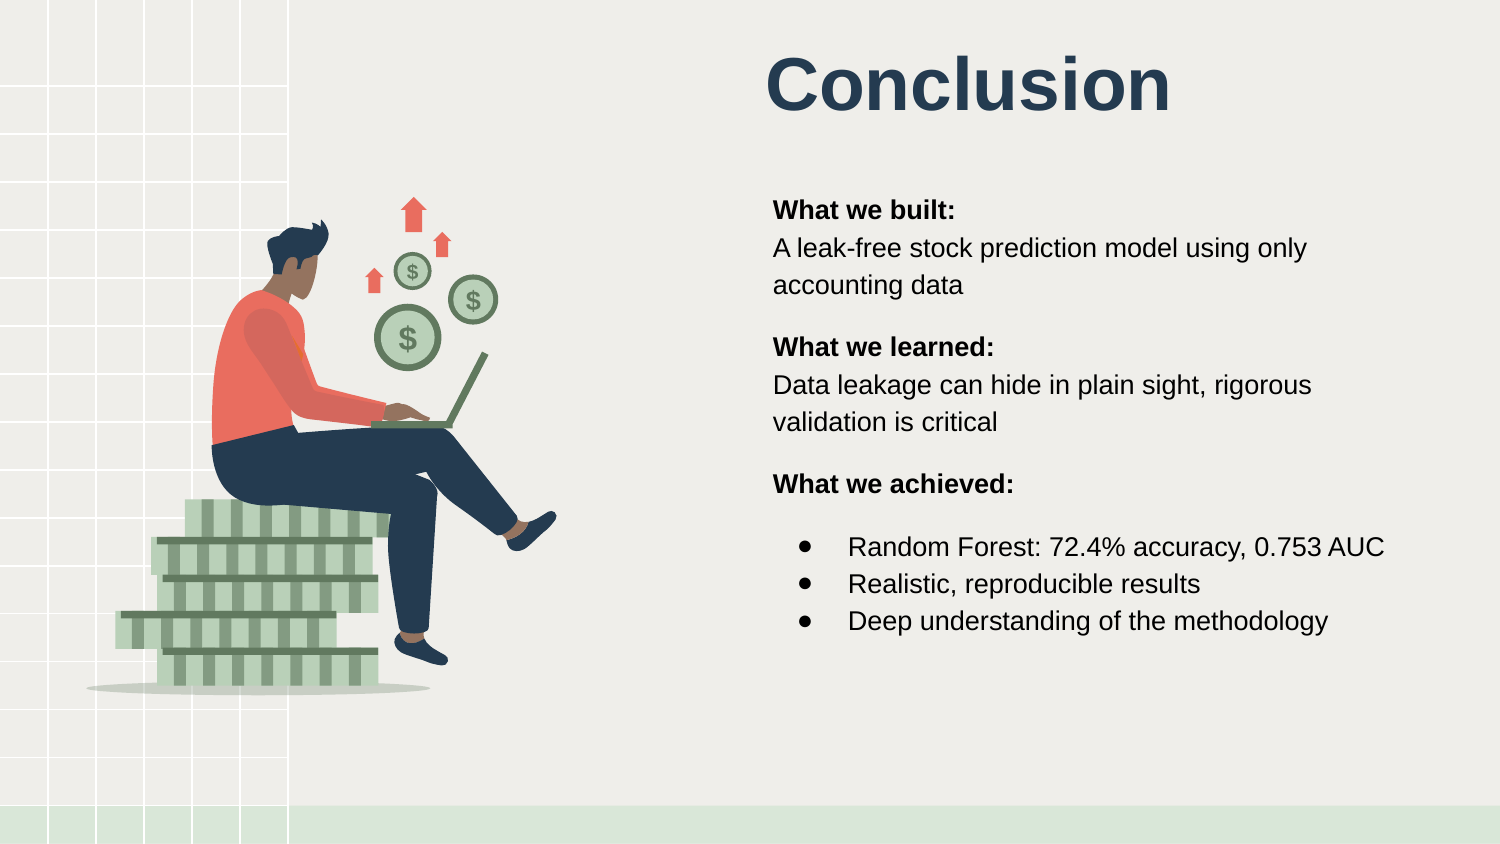

Conclusion
What we built:
A leak-free stock prediction model using only accounting data
What we learned:
Data leakage can hide in plain sight, rigorous validation is critical
What we achieved:
Random Forest: 72.4% accuracy, 0.753 AUC
Realistic, reproducible results
Deep understanding of the methodology

$

$

$